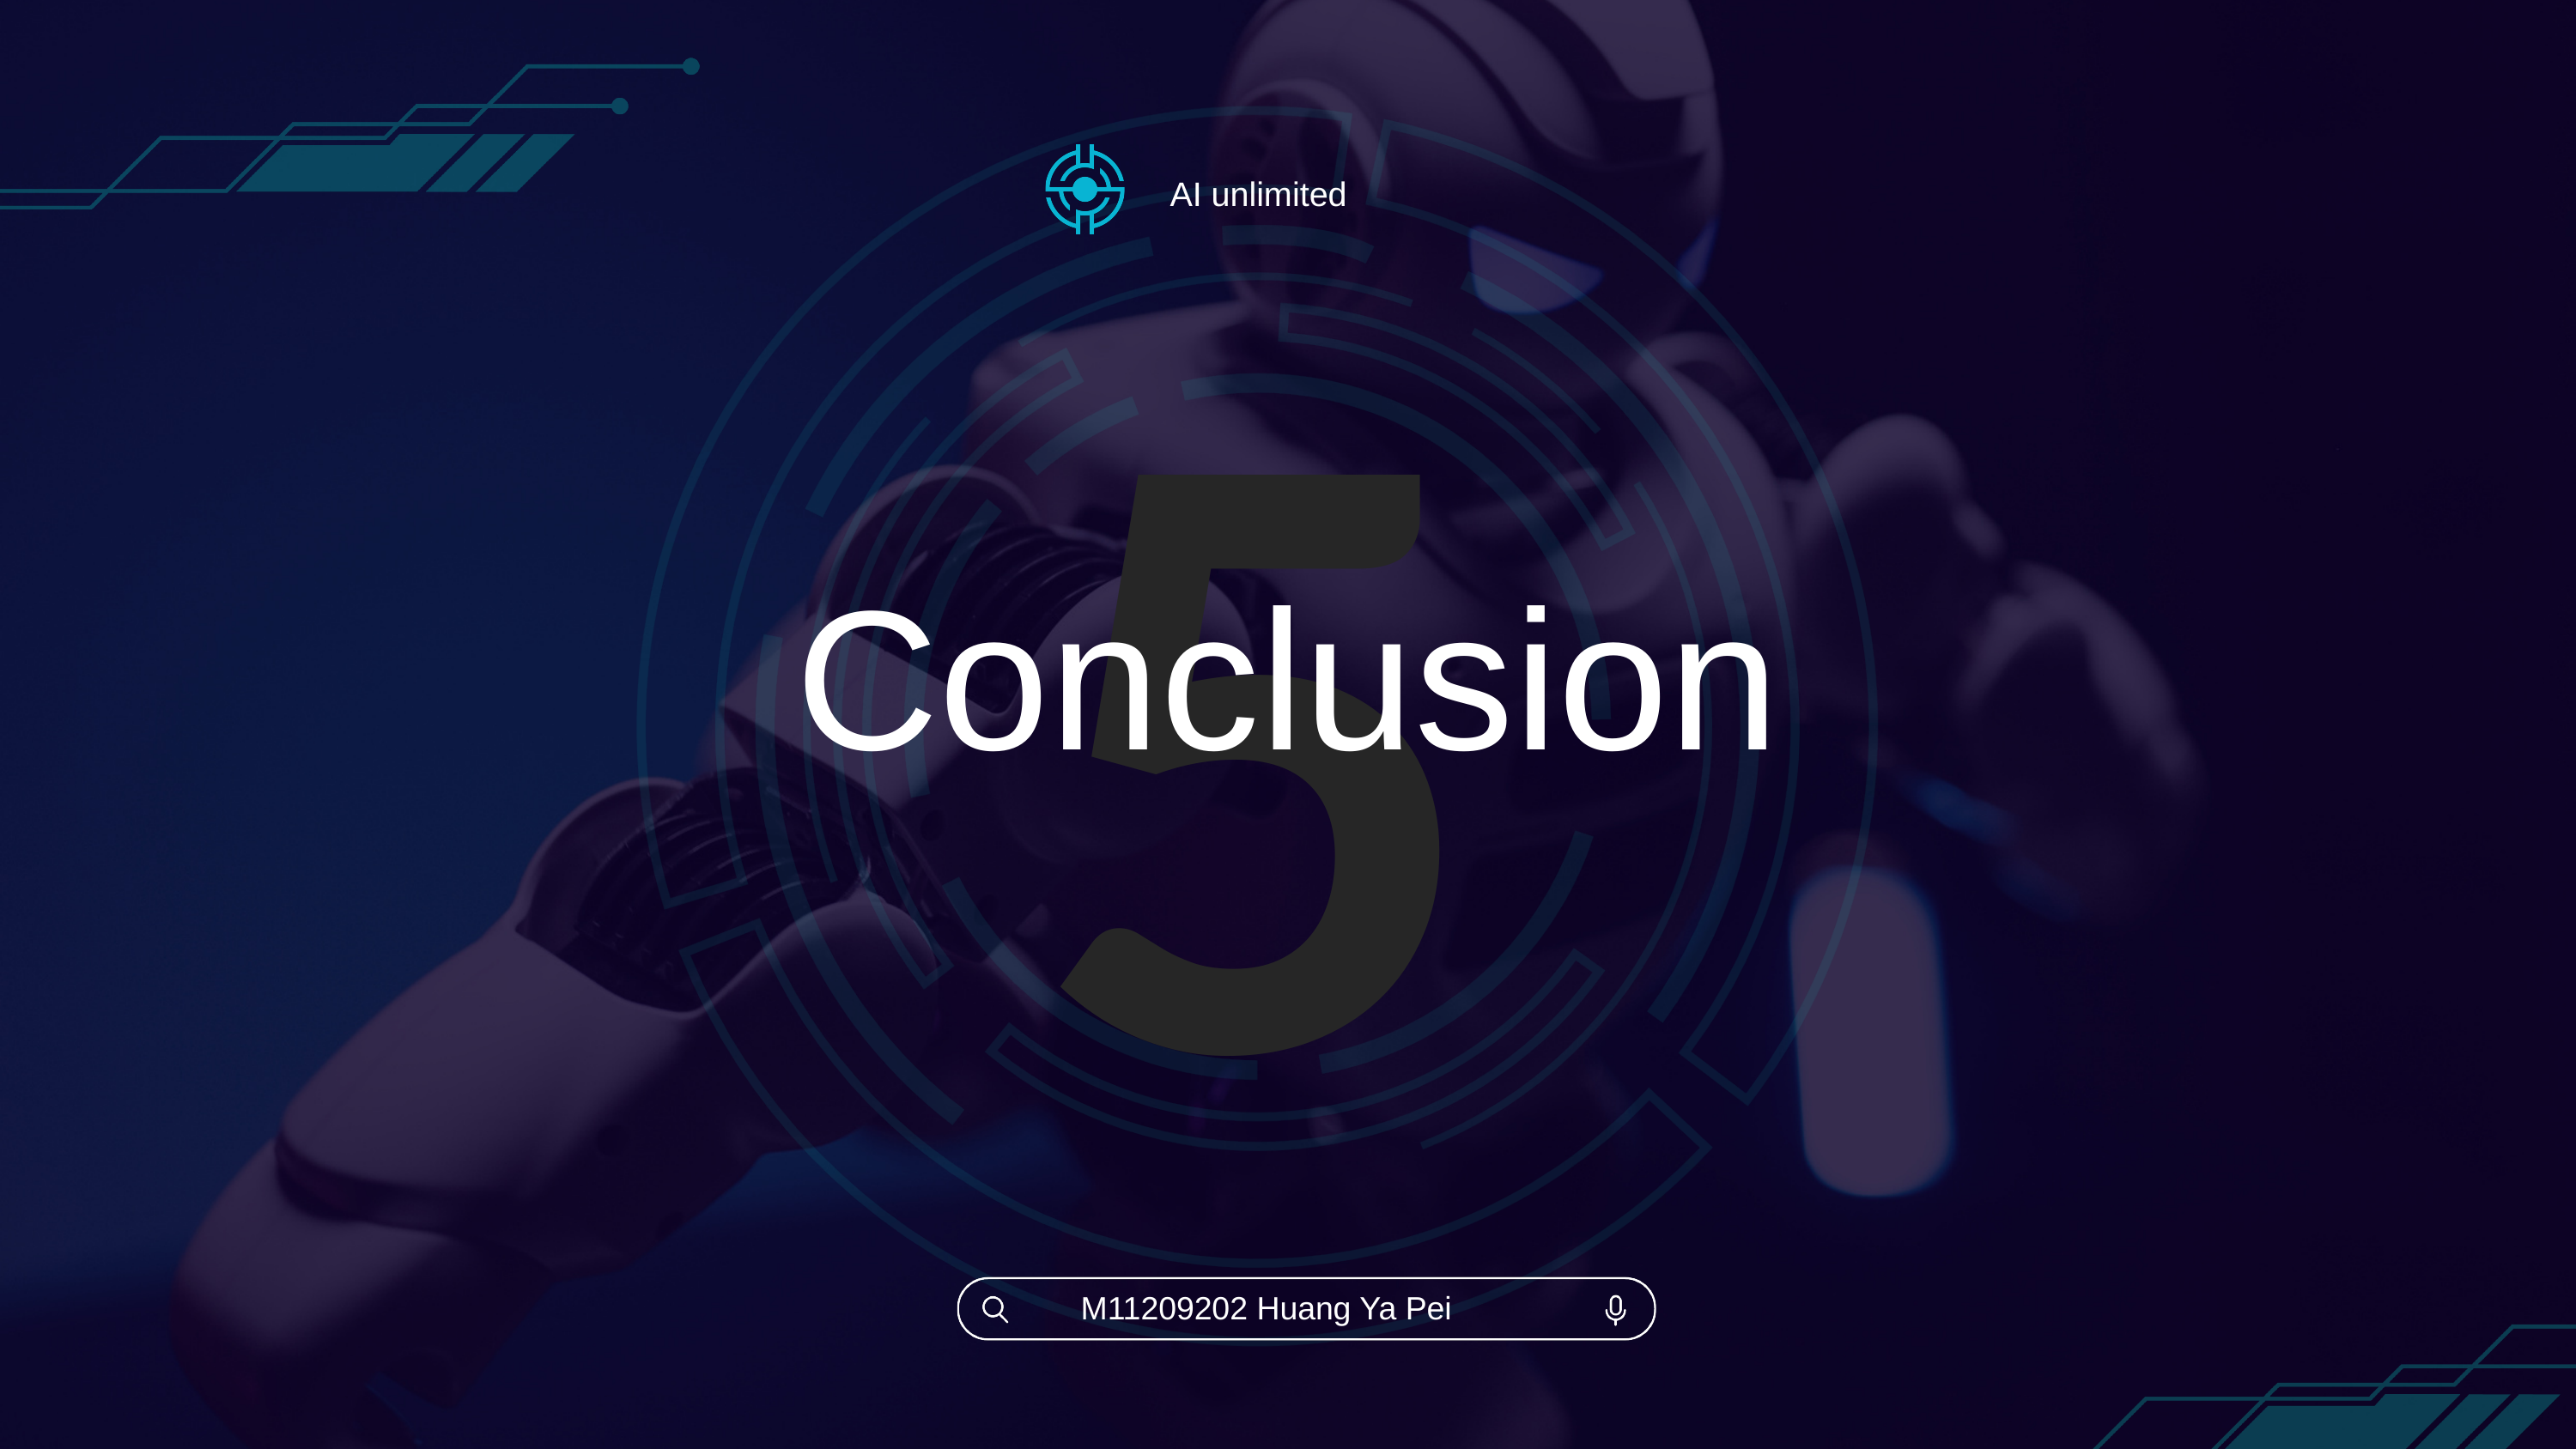

5
AI unlimited
Conclusion

M11209202 Huang Ya Pei